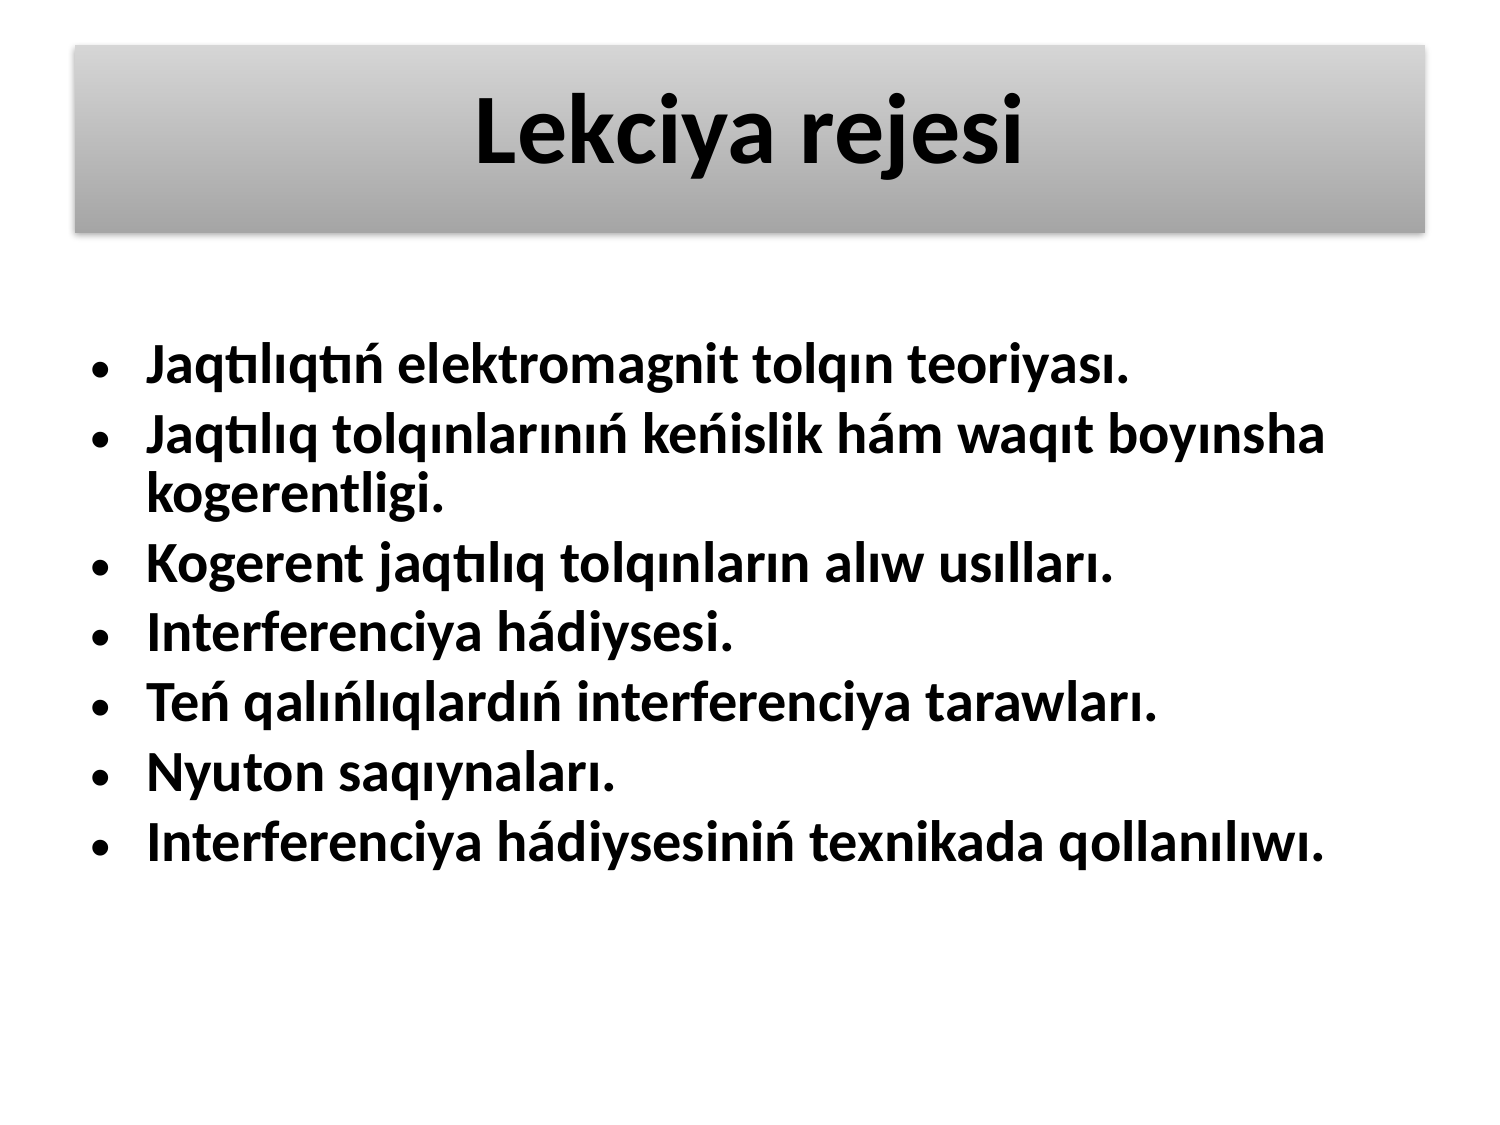

# Lеkciya rеjеsi

Jaqtılıqtıń elektromagnit tolqın teoriyası.
Jaqtılıq tolqınlarınıń keńislik hám waqıt boyınsha kogerentligi.
Kogerent jaqtılıq tolqınların alıw usılları.
Interferenciya hádiysesi.
Teń qalıńlıqlardıń interferenciya tarawları.
Nyuton saqıynaları.
Interferenciya hádiysesiniń texnikada qollanılıwı.